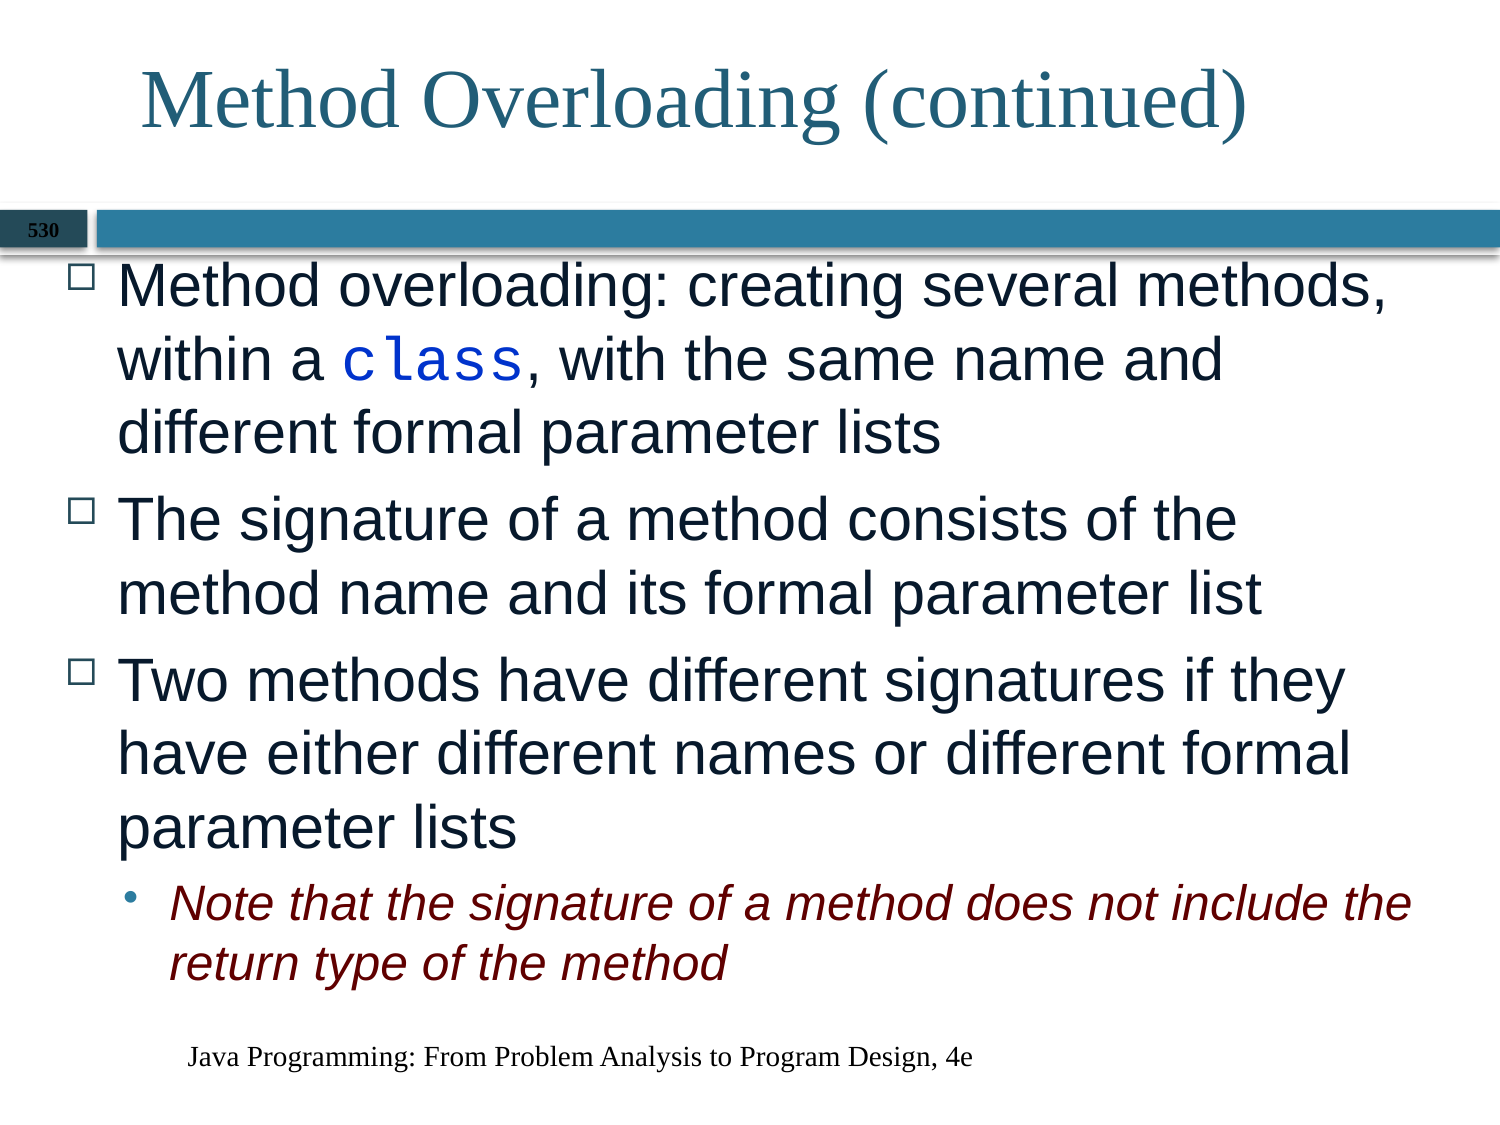

# Method Overloading (continued)
530
Method overloading: creating several methods, within a class, with the same name and different formal parameter lists
The signature of a method consists of the method name and its formal parameter list
Two methods have different signatures if they have either different names or different formal parameter lists
Note that the signature of a method does not include the return type of the method
Java Programming: From Problem Analysis to Program Design, 4e